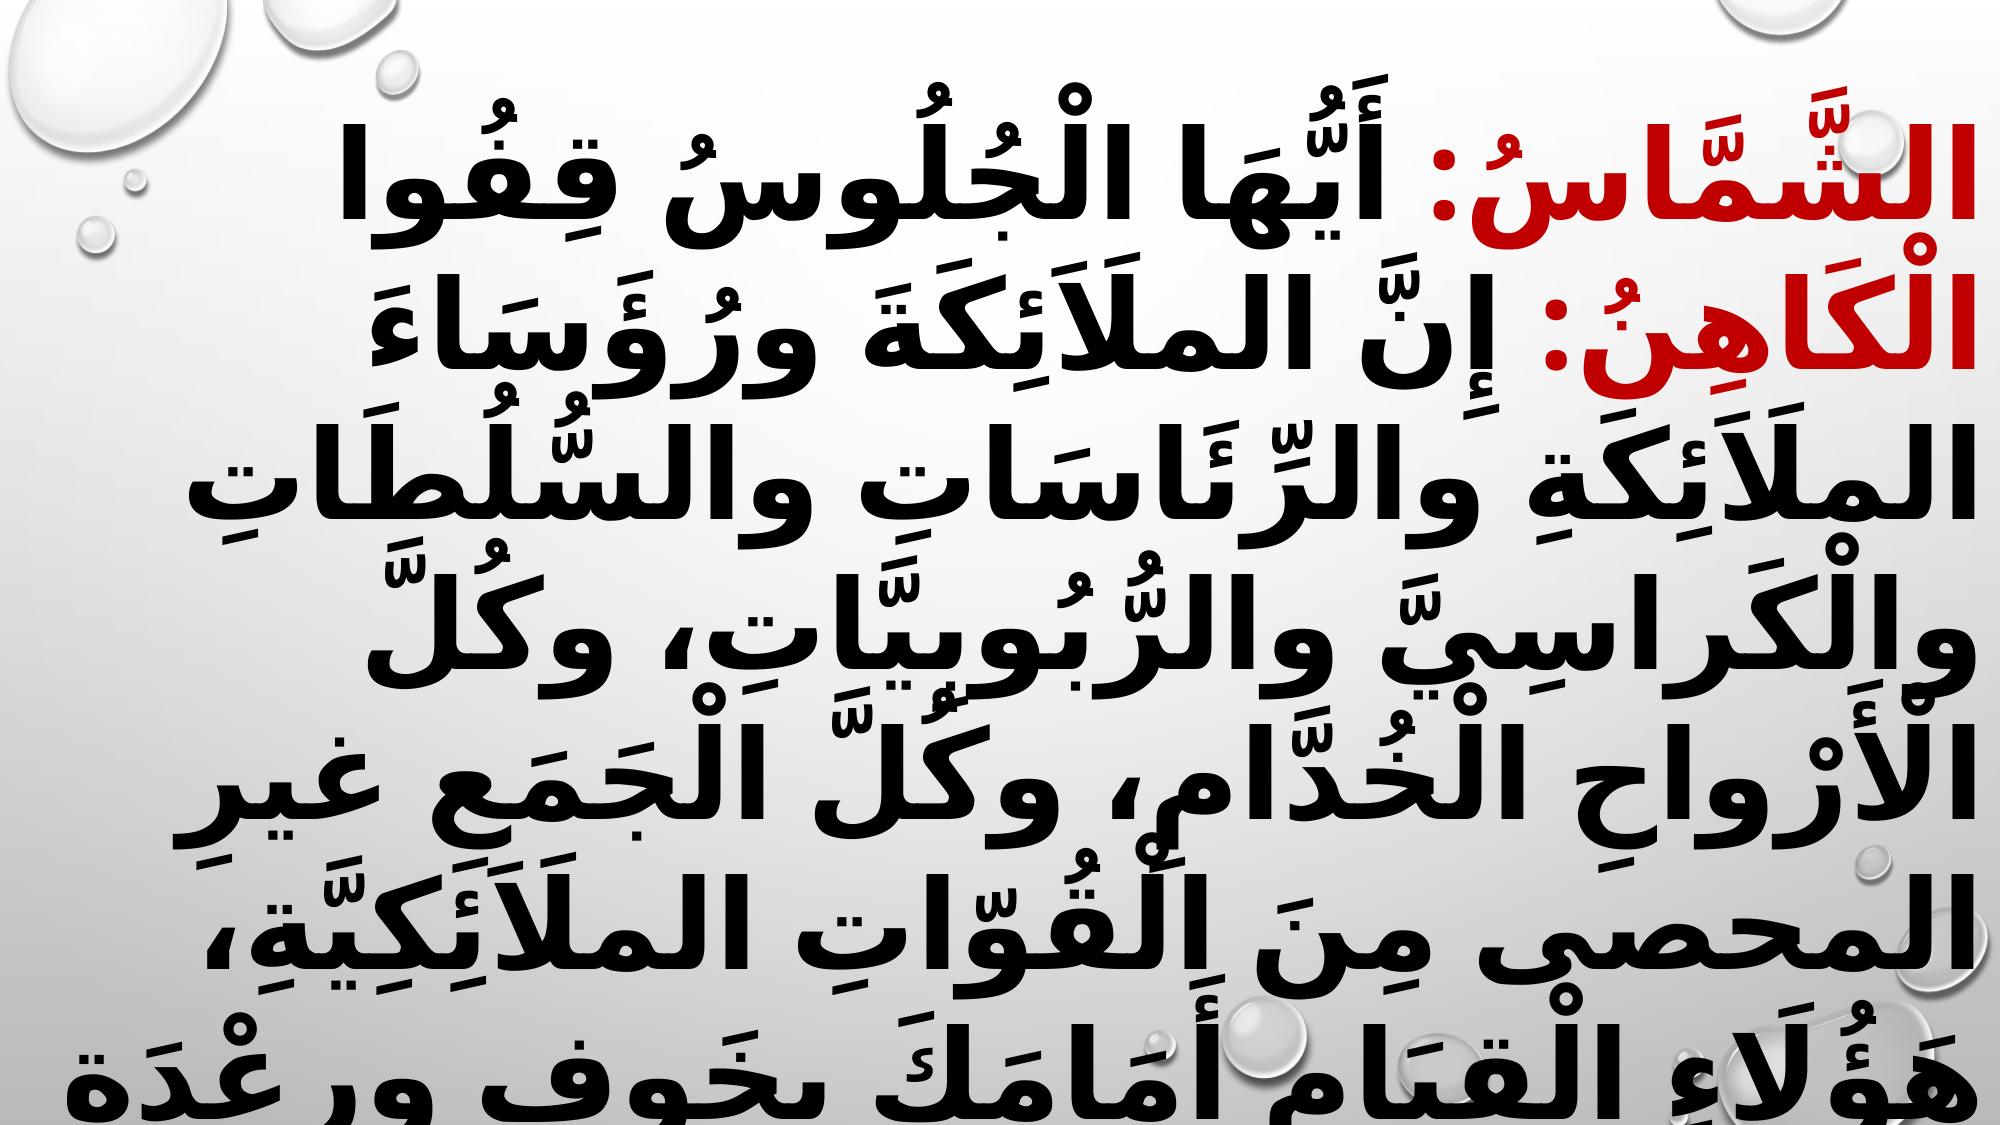

الشَّمَّاسُ: أَيُّهَا الْجُلُوسُ قِفُوا
الْكَاهِنُ: إِنَّ الملَاَئِكَةَ ورُؤَسَاءَ الملَاَئِكَةِ والرِّئَاسَاتِ والسُّلُطَاتِ والْكَراسِيَّ والرُّبُوبِيَّاتِ، وكُلَّ الْأَرْواحِ الْخُدَّامِ، وكُلَّ الْجَمَعِ غيرِ المحصى مِنَ الْقُوّاتِ الملَاَئِكِيَّةِ، هَؤُلَاءِ الْقِيَامِ أَمَامَكَ بِخَوفٍ ورِعْدَةٍ يُسَبِّحُونَ عَظْمَتَكَ.